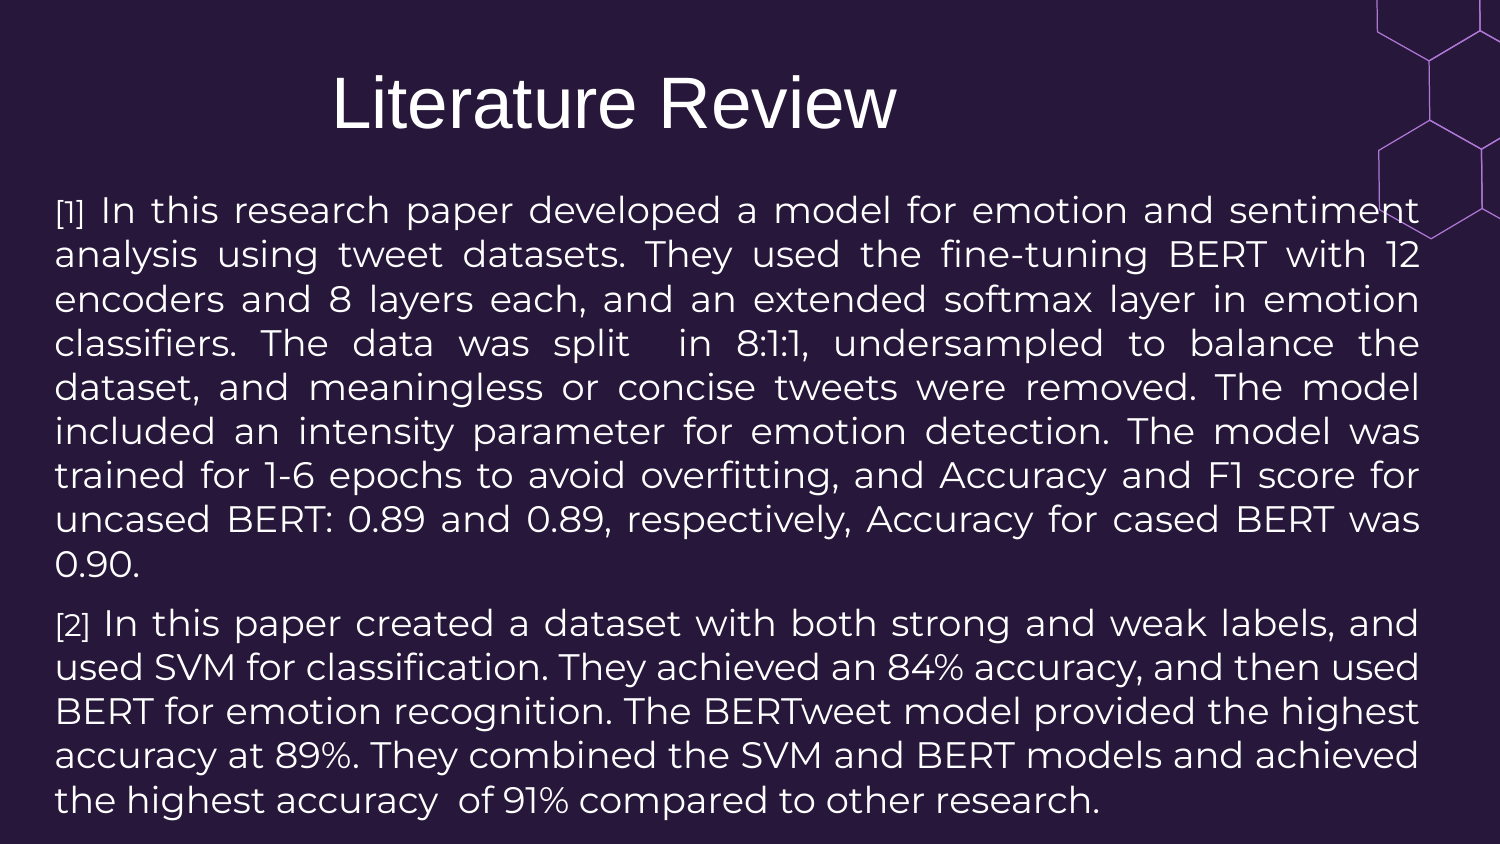

# Literature Review
[1] In this research paper developed a model for emotion and sentiment analysis using tweet datasets. They used the fine-tuning BERT with 12 encoders and 8 layers each, and an extended softmax layer in emotion classifiers. The data was split  in 8:1:1, undersampled to balance the dataset, and meaningless or concise tweets were removed. The model included an intensity parameter for emotion detection. The model was trained for 1-6 epochs to avoid overfitting, and Accuracy and F1 score for uncased BERT: 0.89 and 0.89, respectively, Accuracy for cased BERT was 0.90.
[2] In this paper created a dataset with both strong and weak labels, and used SVM for classification. They achieved an 84% accuracy, and then used BERT for emotion recognition. The BERTweet model provided the highest accuracy at 89%. They combined the SVM and BERT models and achieved the highest accuracy  of 91% compared to other research.